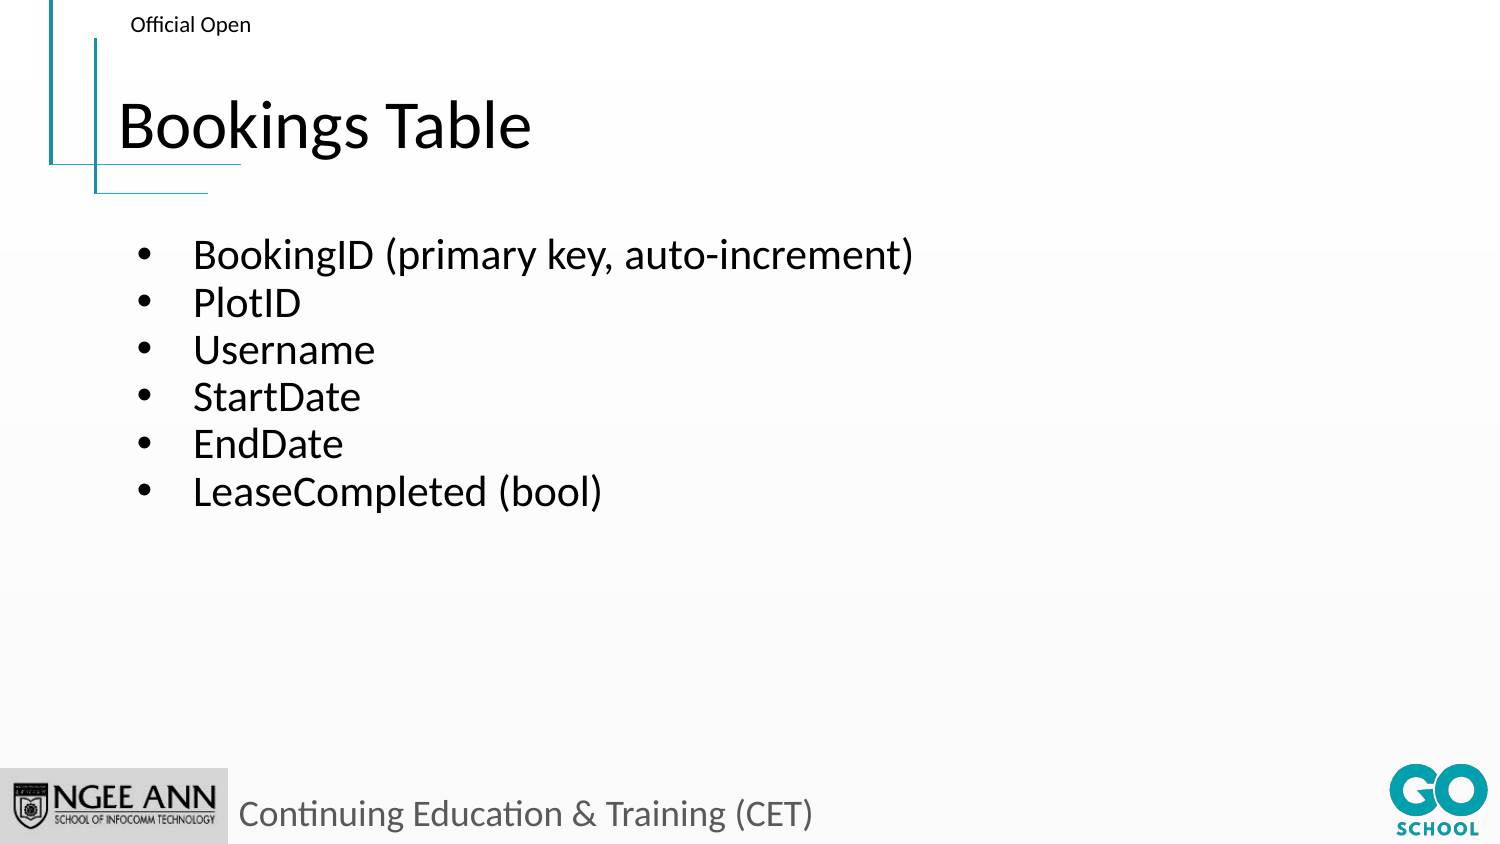

# Bookings Table
BookingID (primary key, auto-increment)
PlotID
Username
StartDate
EndDate
LeaseCompleted (bool)